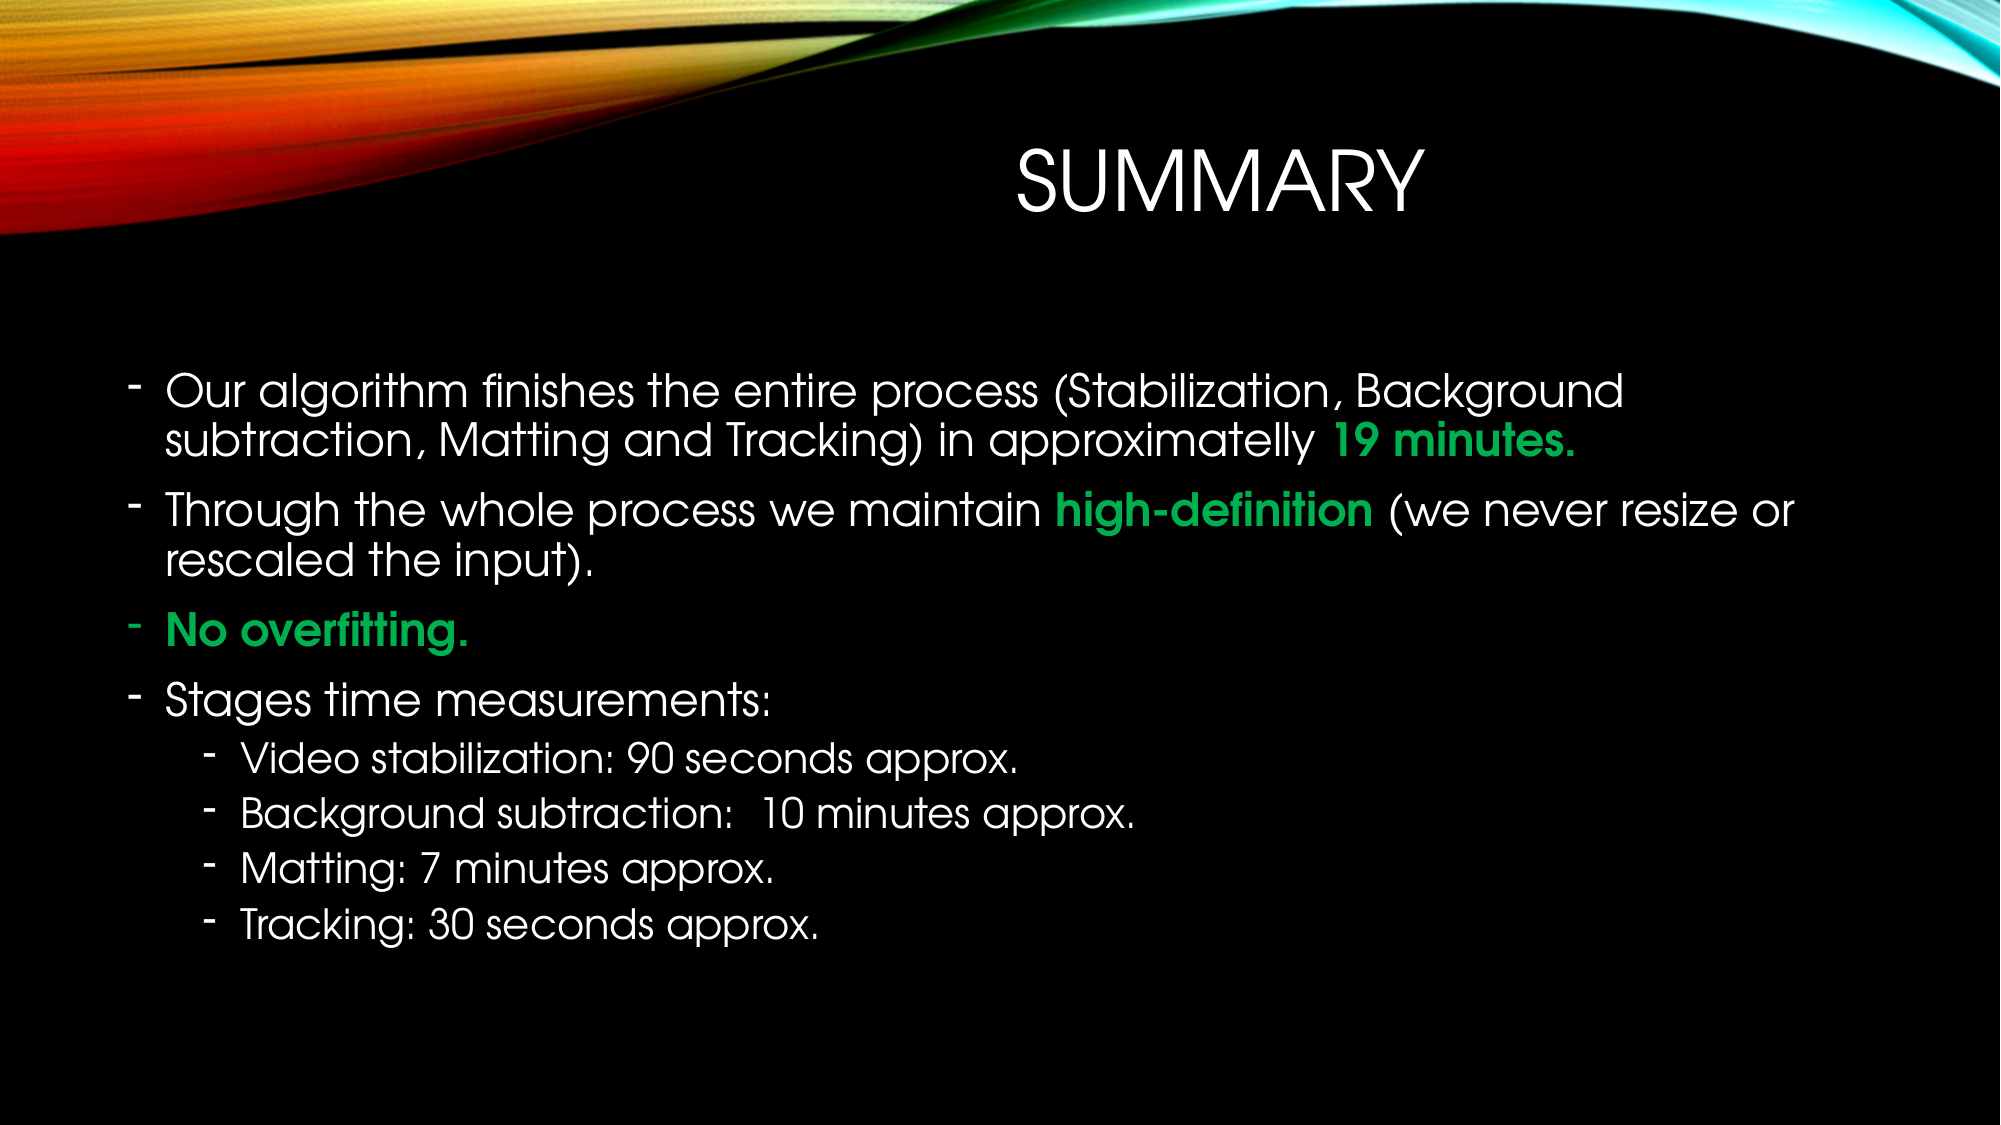

SUMMARY
Our algorithm finishes the entire process (Stabilization, Background subtraction, Matting and Tracking) in approximatelly 19 minutes.
Through the whole process we maintain high-definition (we never resize or rescaled the input).
No overfitting.
Stages time measurements:
Video stabilization: 90 seconds approx.
Background subtraction:  10 minutes approx.
Matting: 7 minutes approx.
Tracking: 30 seconds approx.